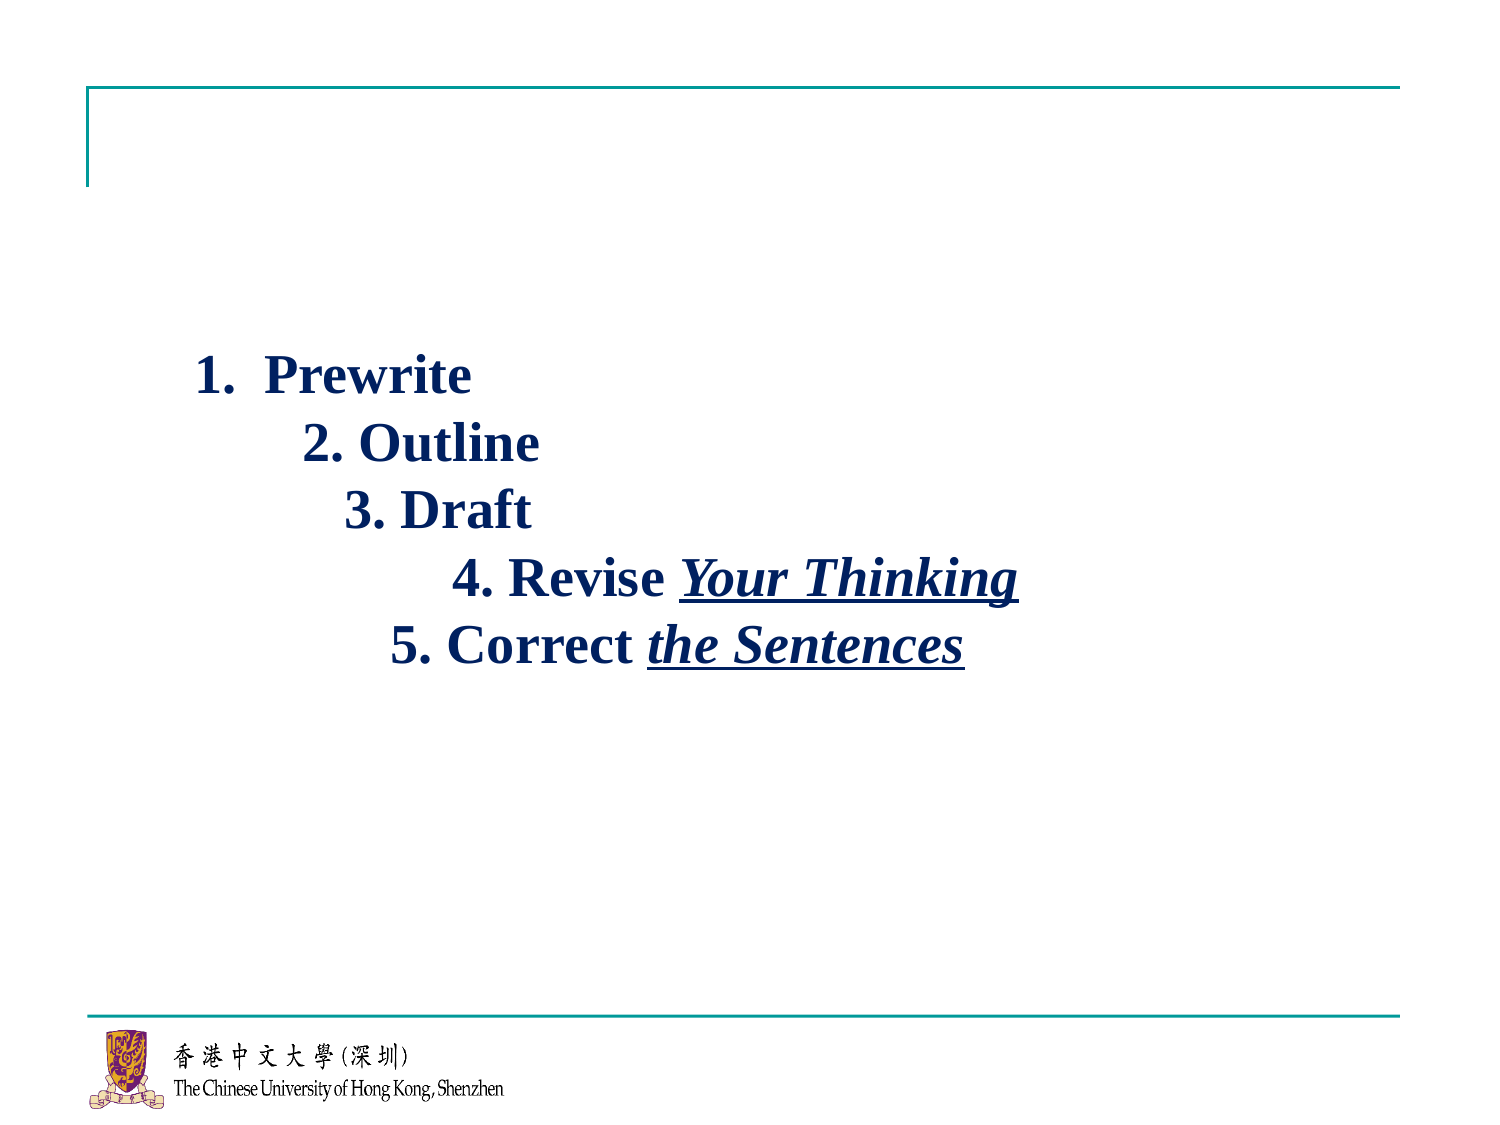

# These are: 1.  Prewrite 2. Outline 3. Draft 4. Revise Your Thinking 5. Correct the Sentences